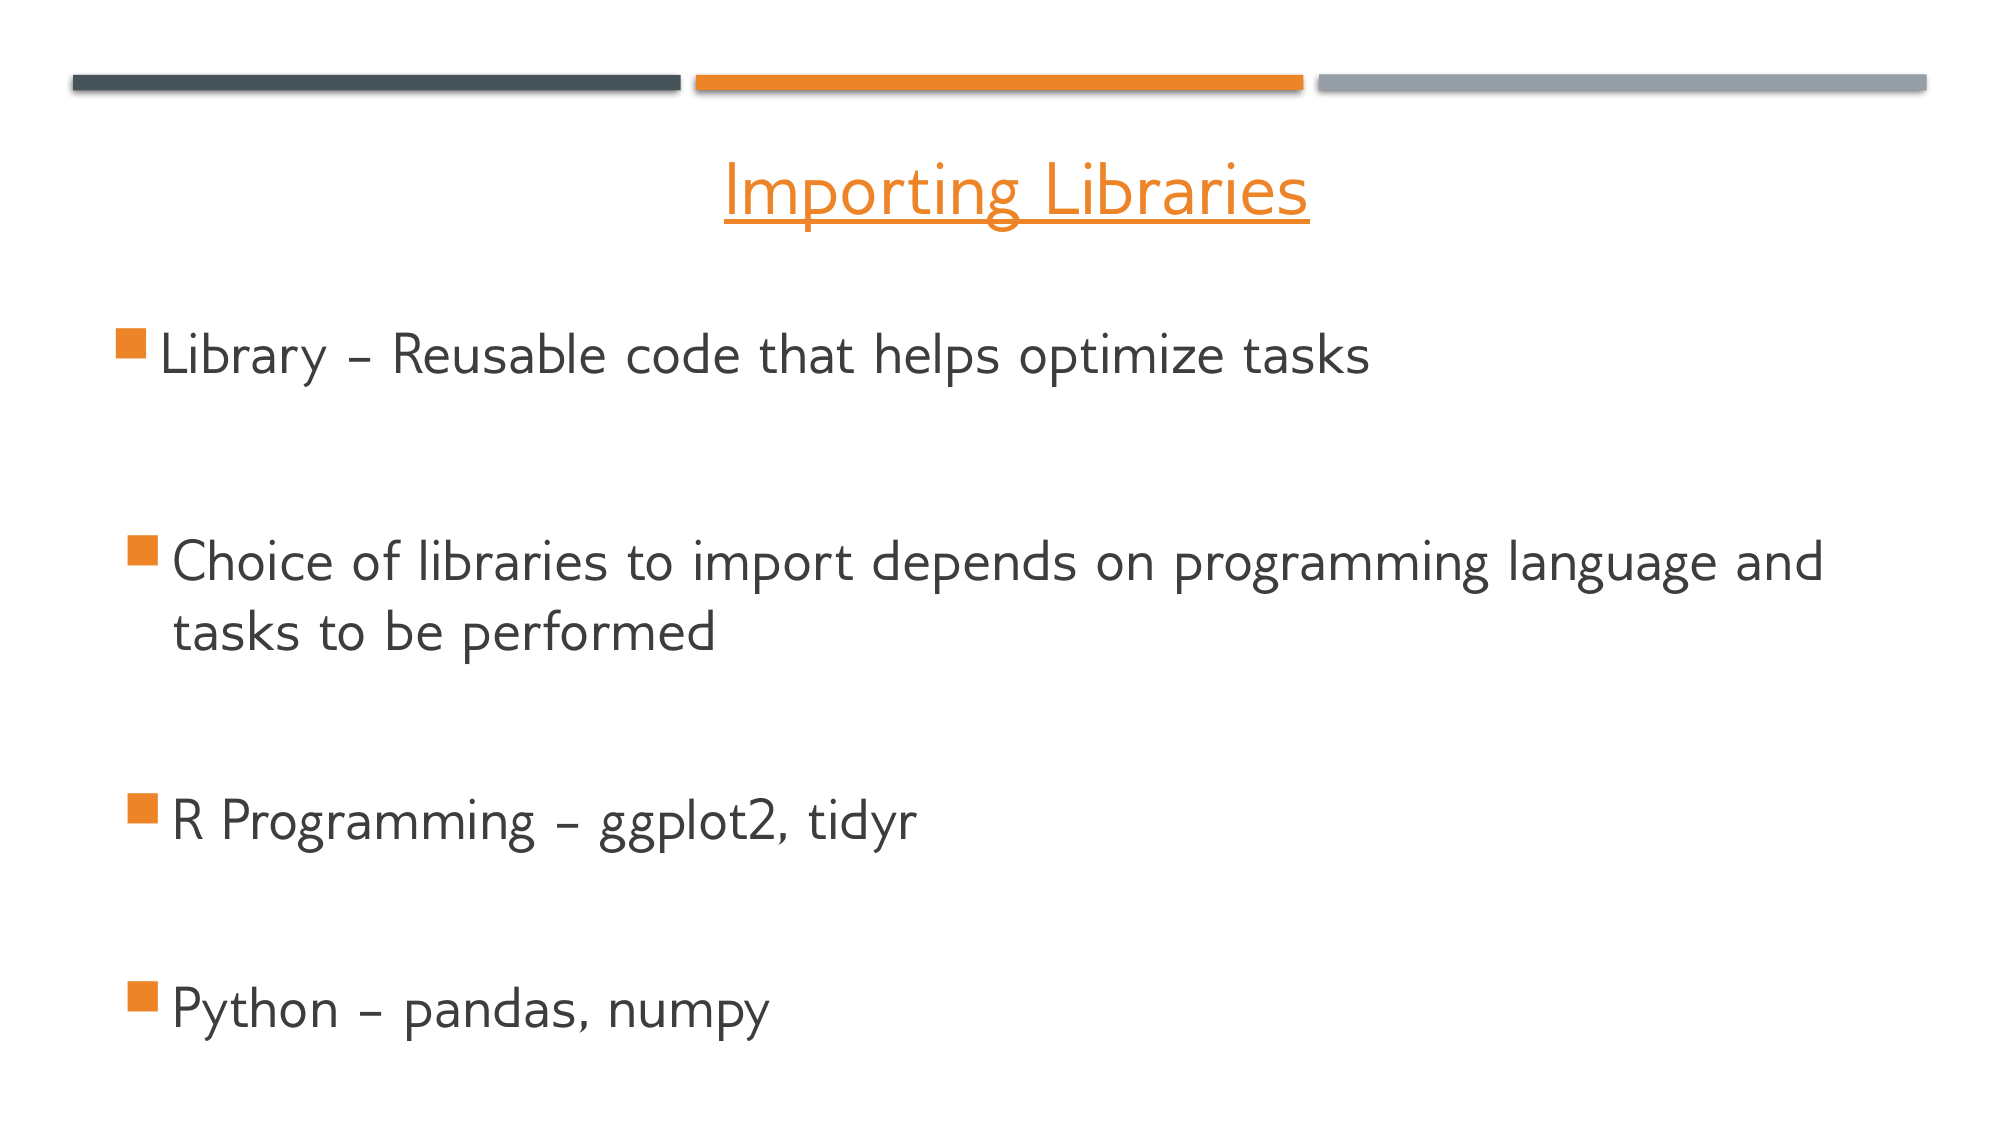

Importing Libraries
Library – Reusable code that helps optimize tasks

Choice of libraries to import depends on programming language and tasks to be performed

R Programming – ggplot2, tidyr

Python – pandas, numpy